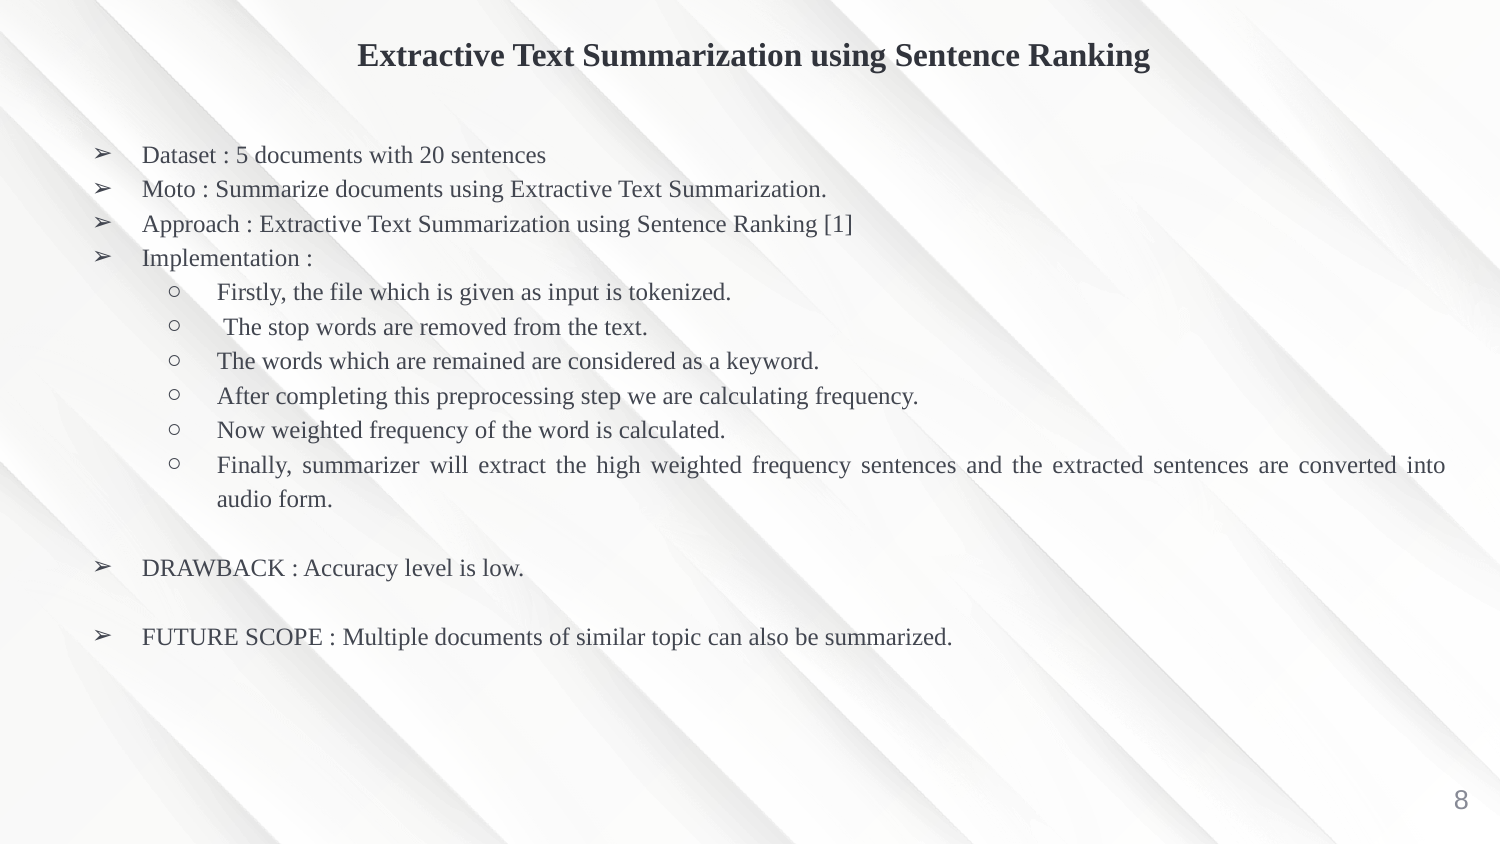

# Extractive Text Summarization using Sentence Ranking
Dataset : 5 documents with 20 sentences
Moto : Summarize documents using Extractive Text Summarization.
Approach : Extractive Text Summarization using Sentence Ranking [1]
Implementation :
Firstly, the file which is given as input is tokenized.
 The stop words are removed from the text.
The words which are remained are considered as a keyword.
After completing this preprocessing step we are calculating frequency.
Now weighted frequency of the word is calculated.
Finally, summarizer will extract the high weighted frequency sentences and the extracted sentences are converted into audio form.

DRAWBACK : Accuracy level is low.

FUTURE SCOPE : Multiple documents of similar topic can also be summarized.
8